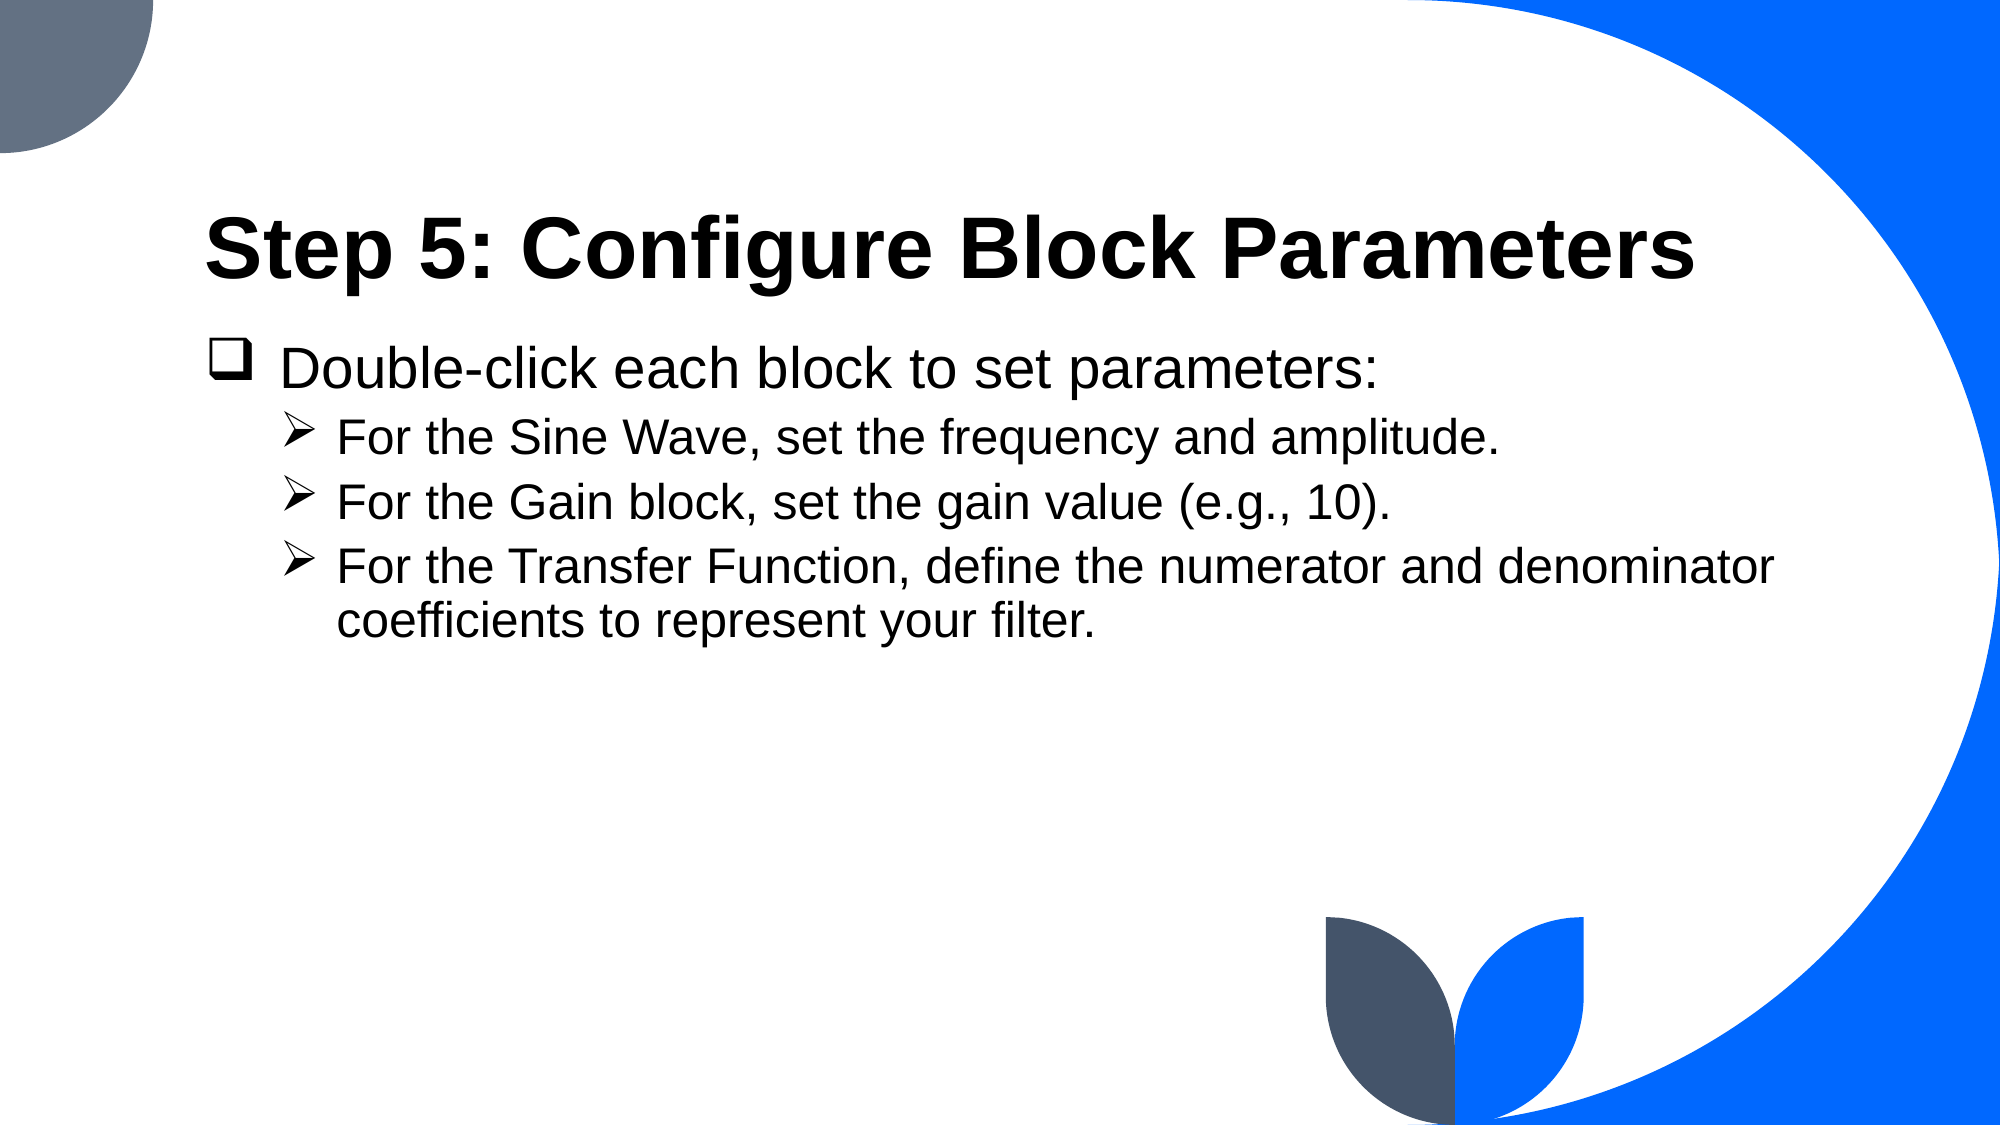

# Step 5: Configure Block Parameters
Double-click each block to set parameters:
For the Sine Wave, set the frequency and amplitude.
For the Gain block, set the gain value (e.g., 10).
For the Transfer Function, define the numerator and denominator coefficients to represent your filter.